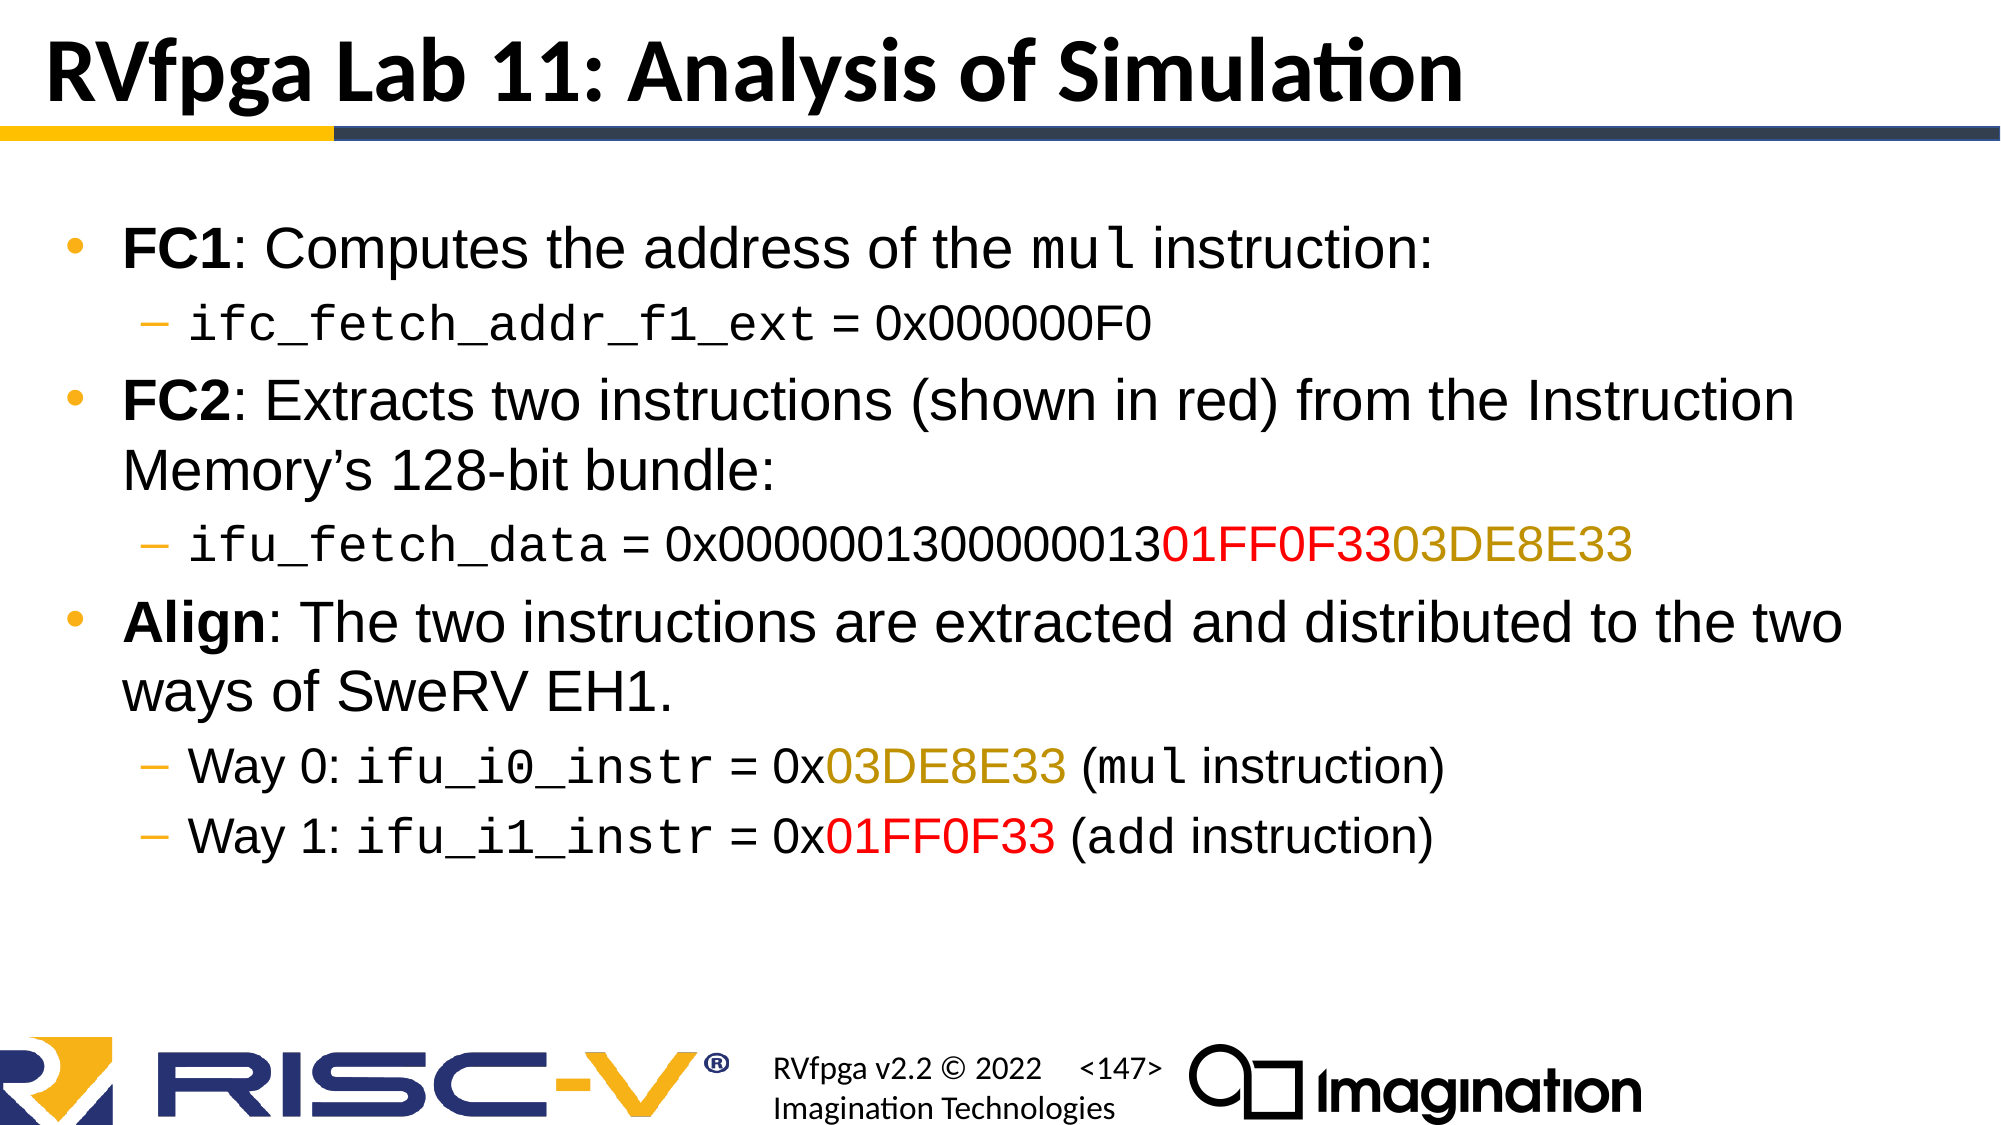

# RVfpga Lab 11: Analysis of Simulation
FC1: Computes the address of the mul instruction:
ifc_fetch_addr_f1_ext = 0x000000F0
FC2: Extracts two instructions (shown in red) from the Instruction Memory’s 128-bit bundle:
ifu_fetch_data = 0x000000130000001301FF0F3303DE8E33
Align: The two instructions are extracted and distributed to the two ways of SweRV EH1.
Way 0: ifu_i0_instr = 0x03DE8E33 (mul instruction)
Way 1: ifu_i1_instr = 0x01FF0F33 (add instruction)